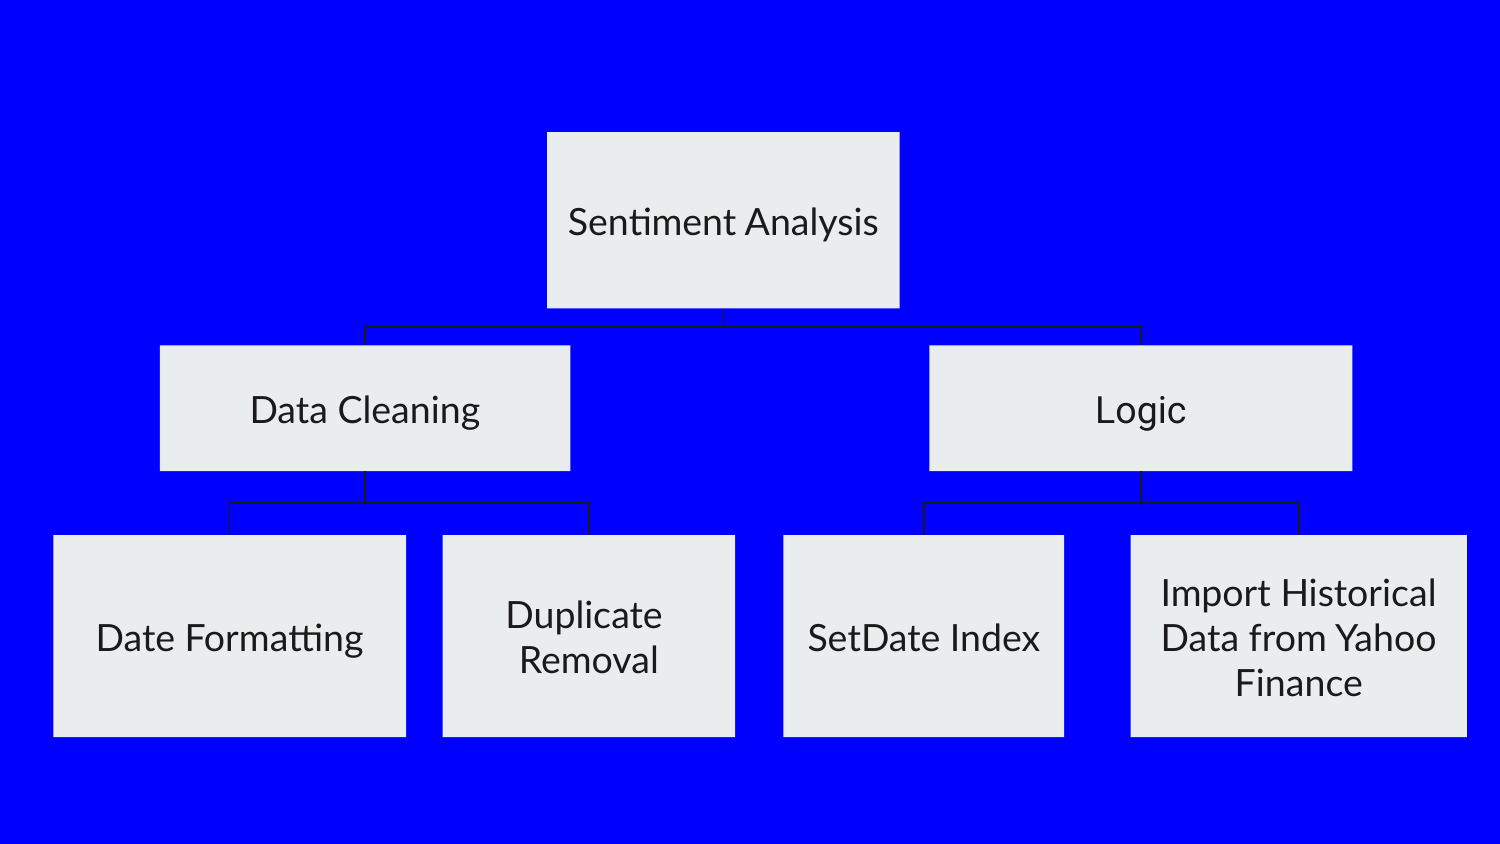

Sentiment Analysis
Data Cleaning
Logic

Date Formatting

Duplicate
Removal
SetDate Index
Import Historical Data from Yahoo Finance